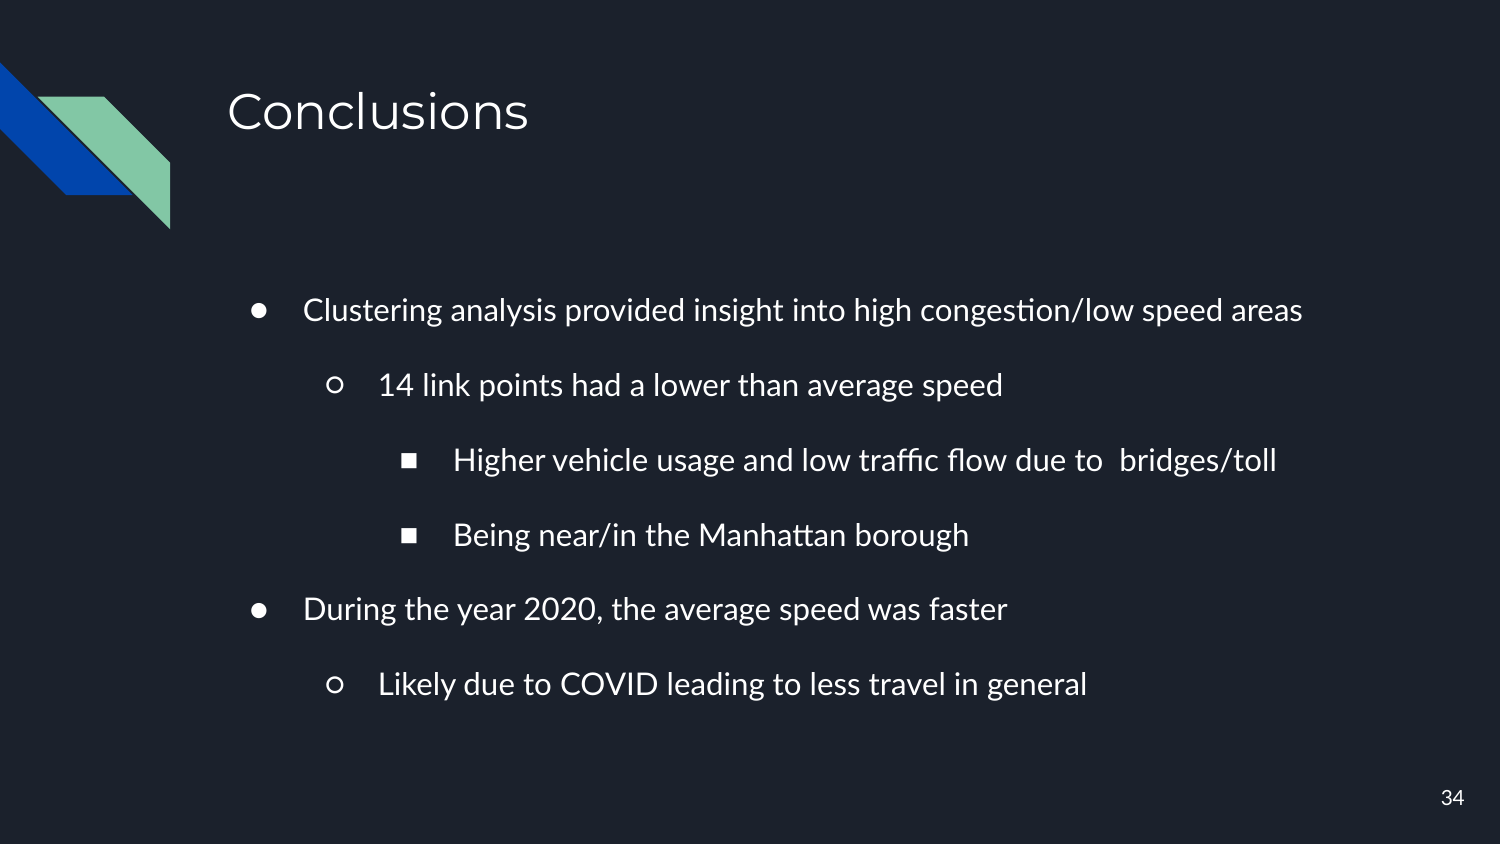

# Conclusions
Clustering analysis provided insight into high congestion/low speed areas
14 link points had a lower than average speed
Higher vehicle usage and low traffic flow due to  bridges/toll
Being near/in the Manhattan borough
During the year 2020, the average speed was faster
Likely due to COVID leading to less travel in general
34